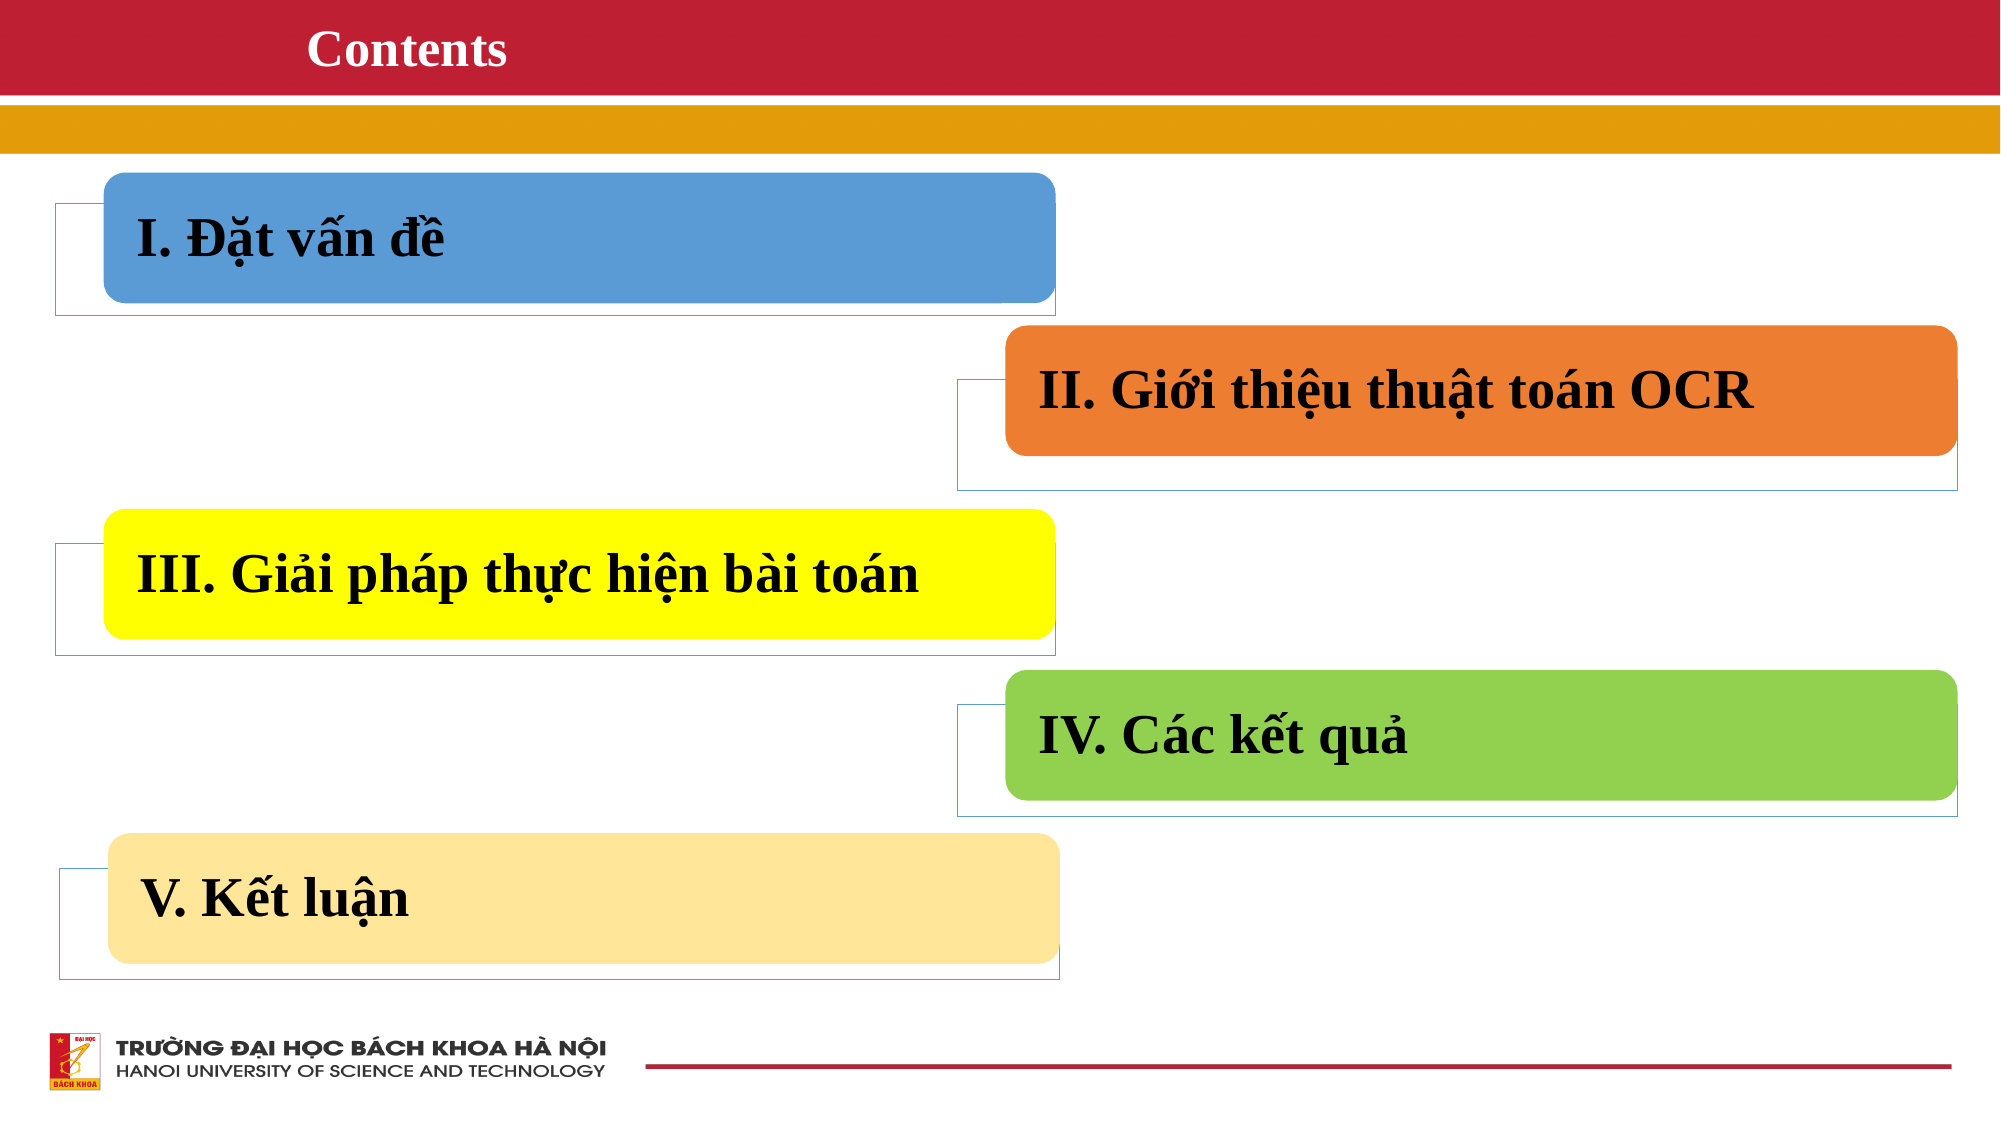

# Contents

I. Đặt vấn đề

II. Giới thiệu thuật toán OCR

III. Giải pháp thực hiện bài toán

IV. Các kết quả

V. Kết luận

2